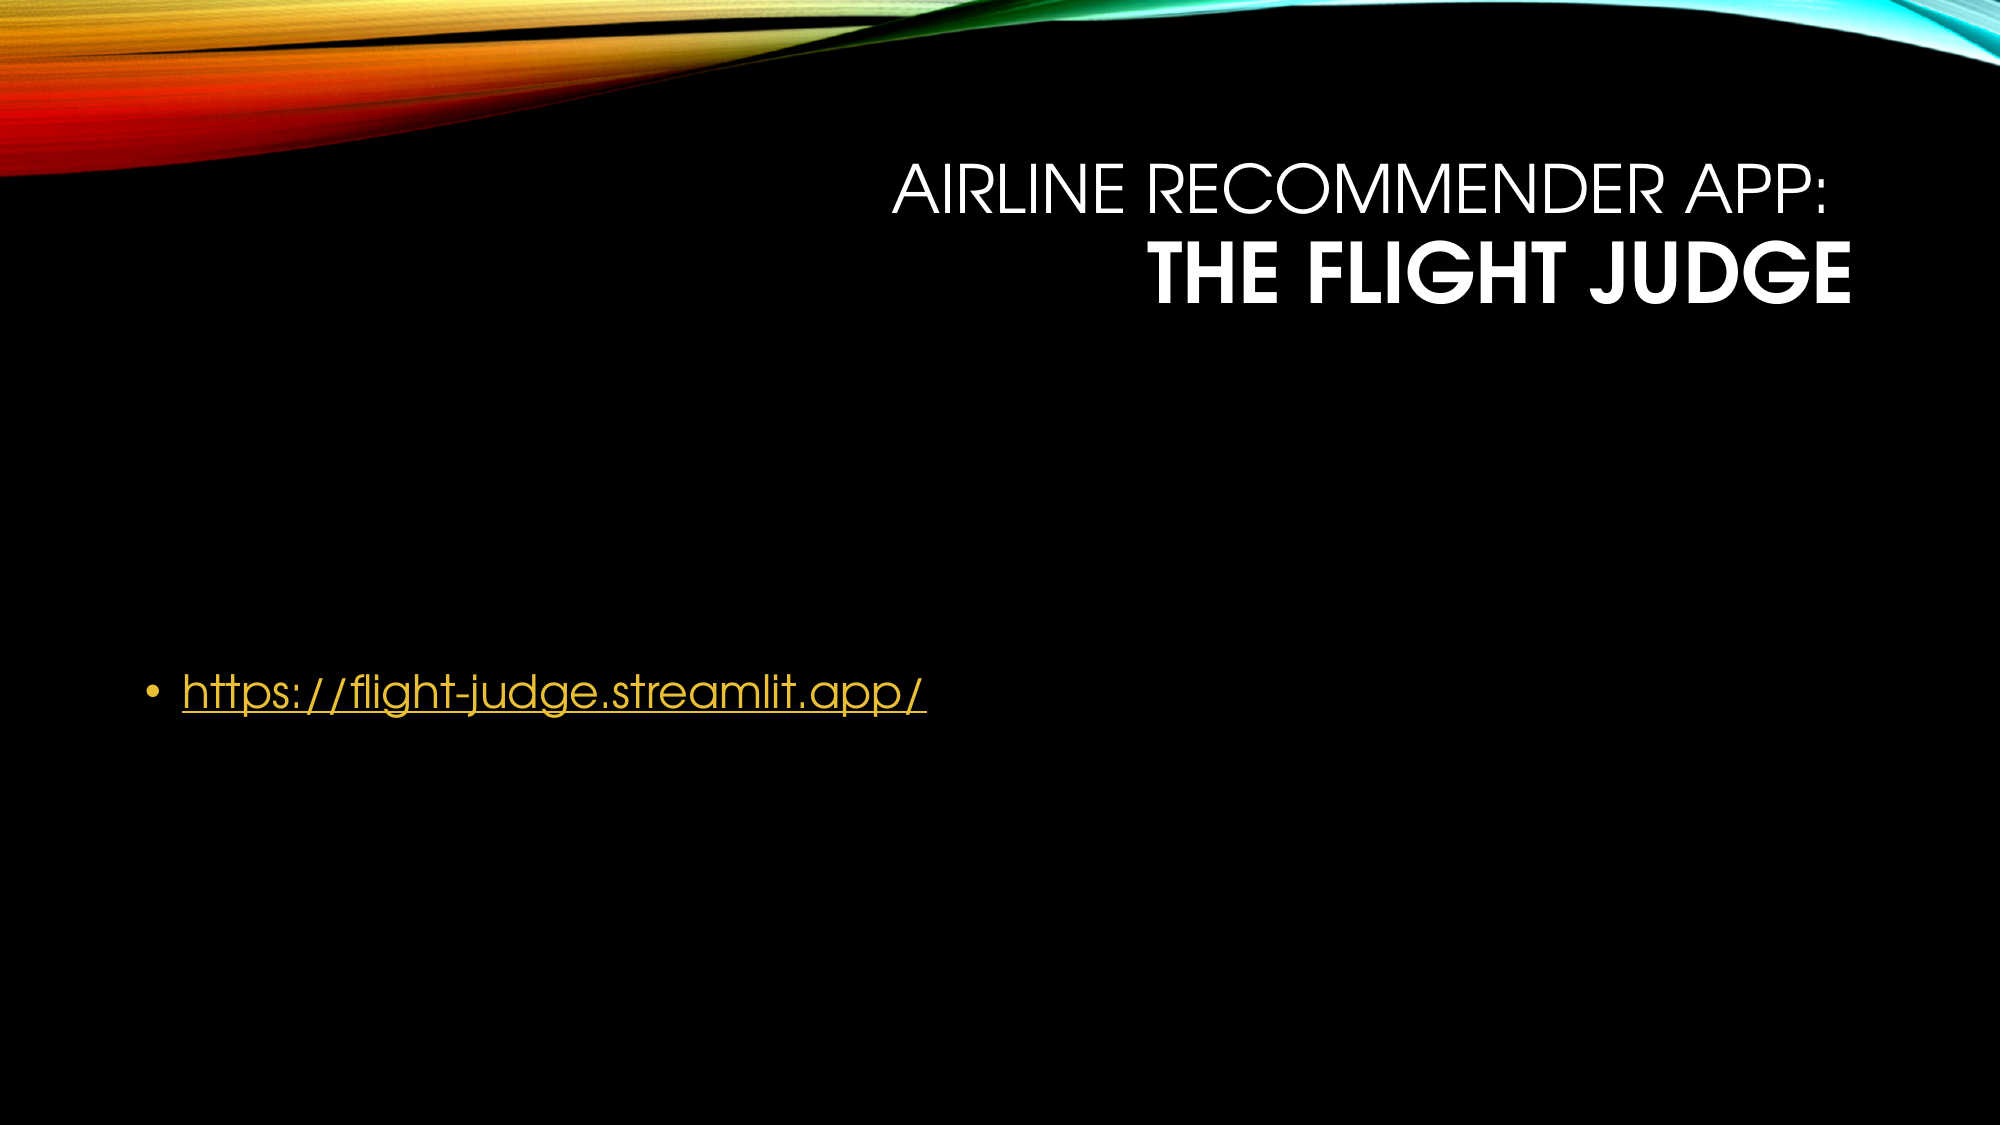

# Airline recommender app: the flight judge
https://flight-judge.streamlit.app/